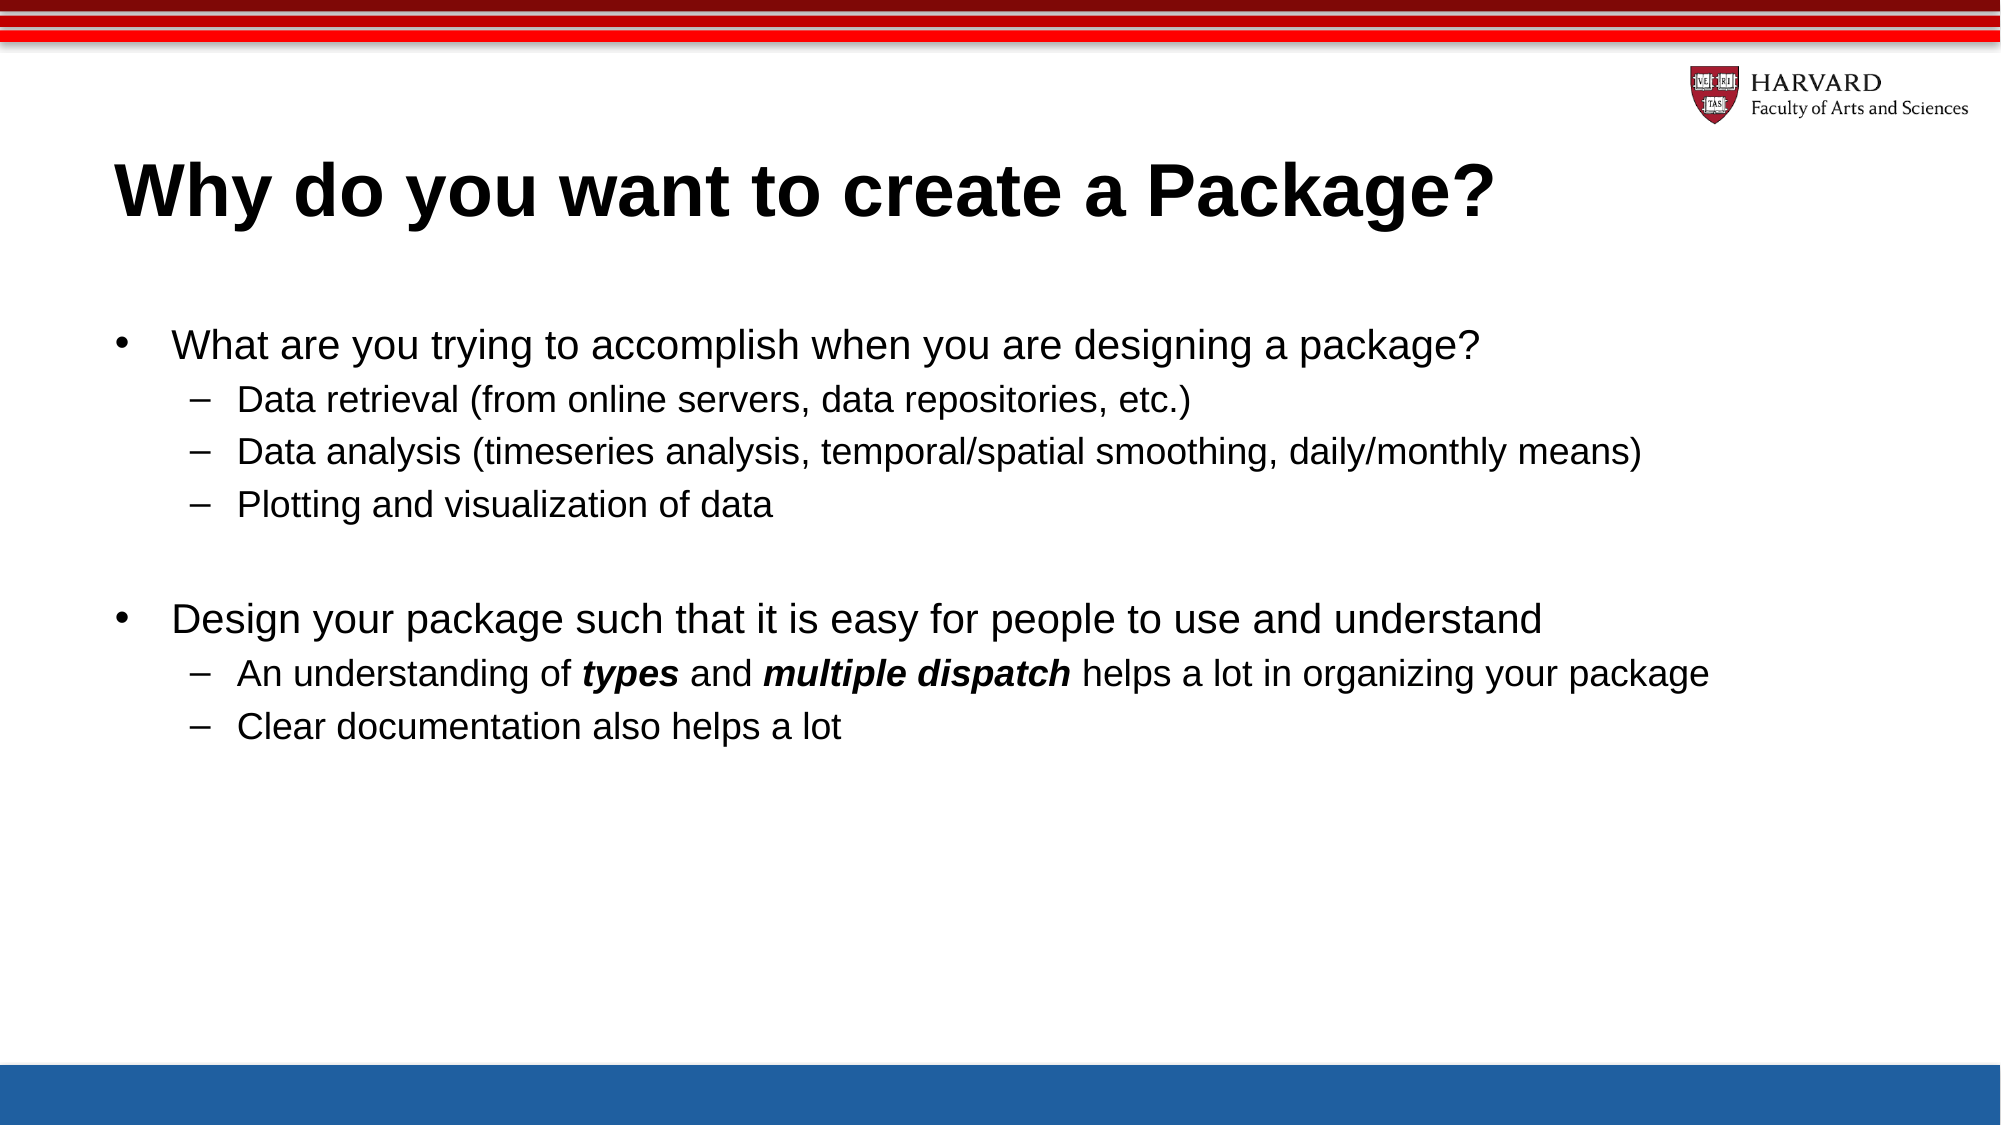

# Why do you want to create a Package?
What are you trying to accomplish when you are designing a package?
Data retrieval (from online servers, data repositories, etc.)
Data analysis (timeseries analysis, temporal/spatial smoothing, daily/monthly means)
Plotting and visualization of data

Design your package such that it is easy for people to use and understand
An understanding of types and multiple dispatch helps a lot in organizing your package
Clear documentation also helps a lot